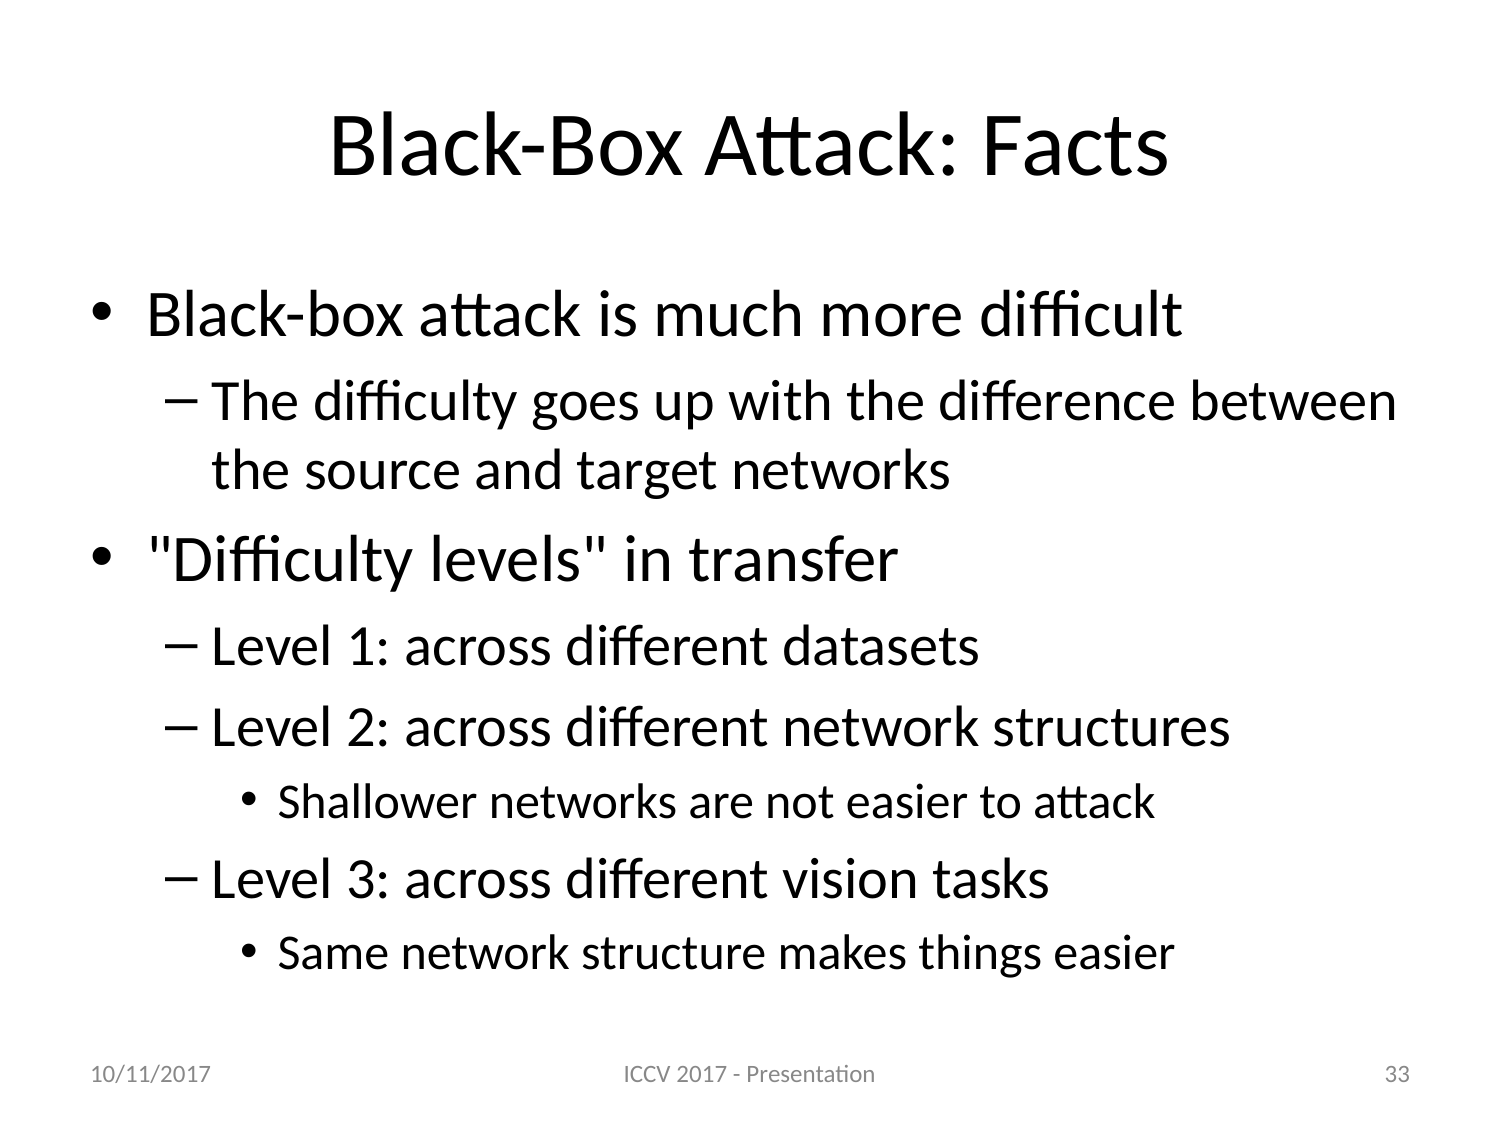

# Black-Box Attack: Facts
Black-box attack is much more difficult
The difficulty goes up with the difference between the source and target networks
"Difficulty levels" in transfer
Level 1: across different datasets
Level 2: across different network structures
Shallower networks are not easier to attack
Level 3: across different vision tasks
Same network structure makes things easier
10/11/2017
ICCV 2017 - Presentation
33